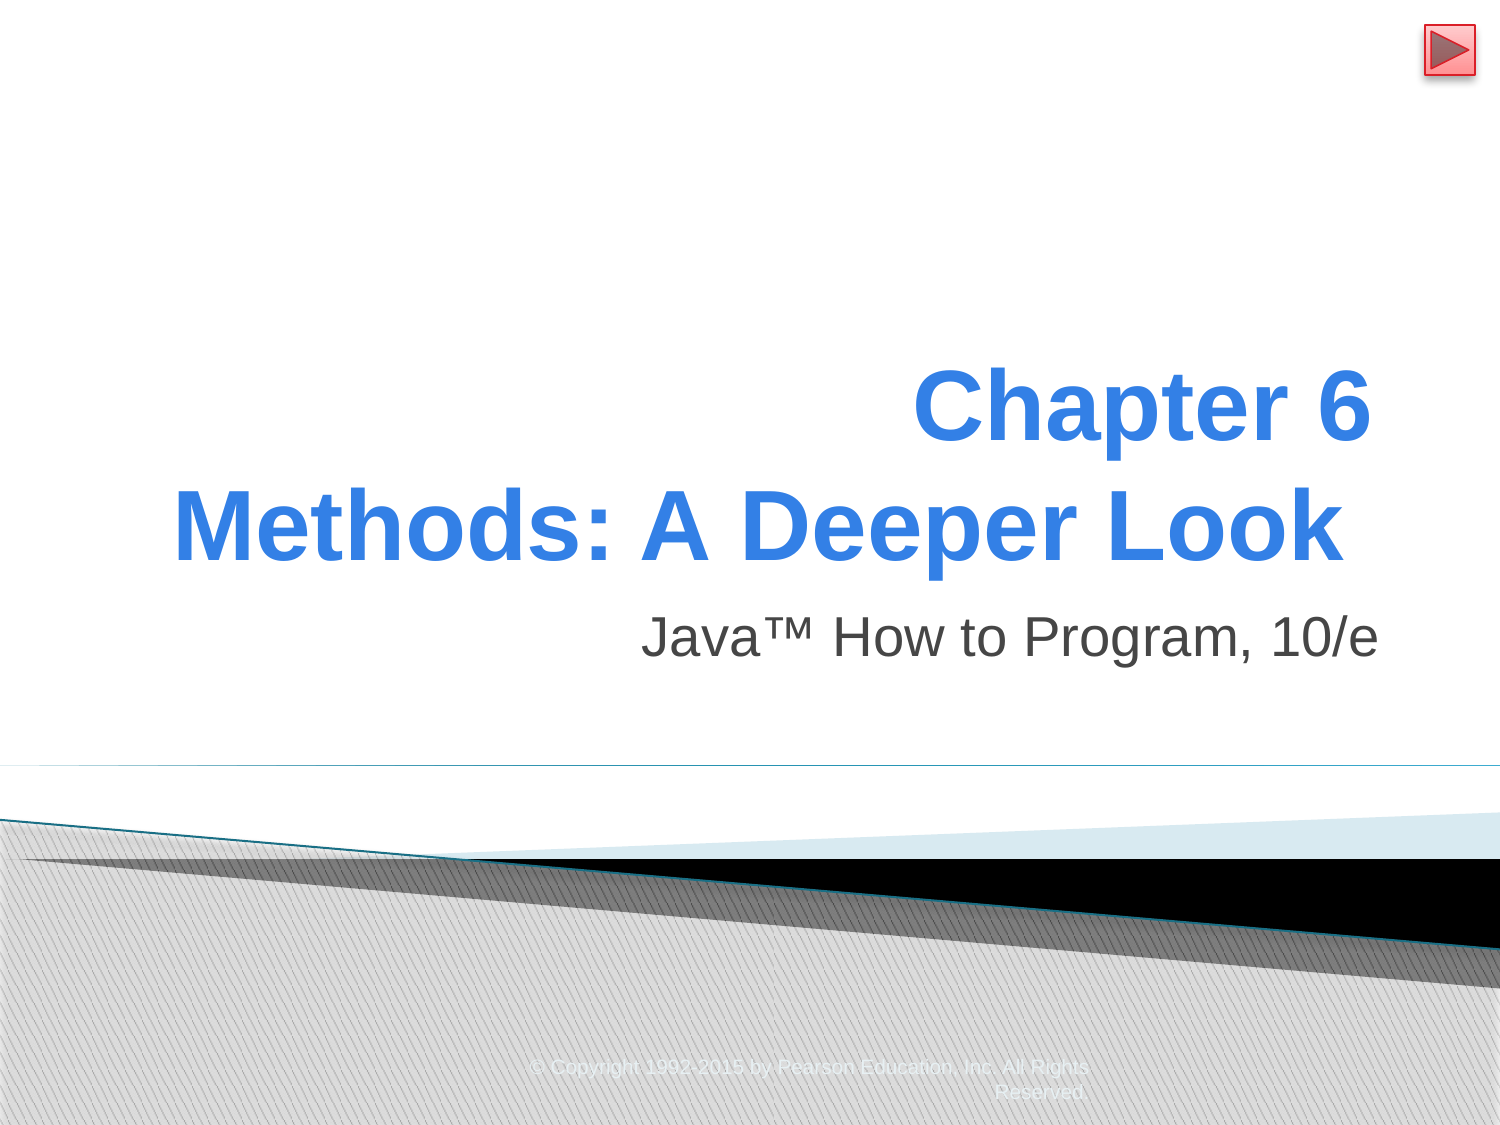

# Chapter 6 Methods: A Deeper Look
Java™ How to Program, 10/e
© Copyright 1992-2015 by Pearson Education, Inc. All Rights Reserved.